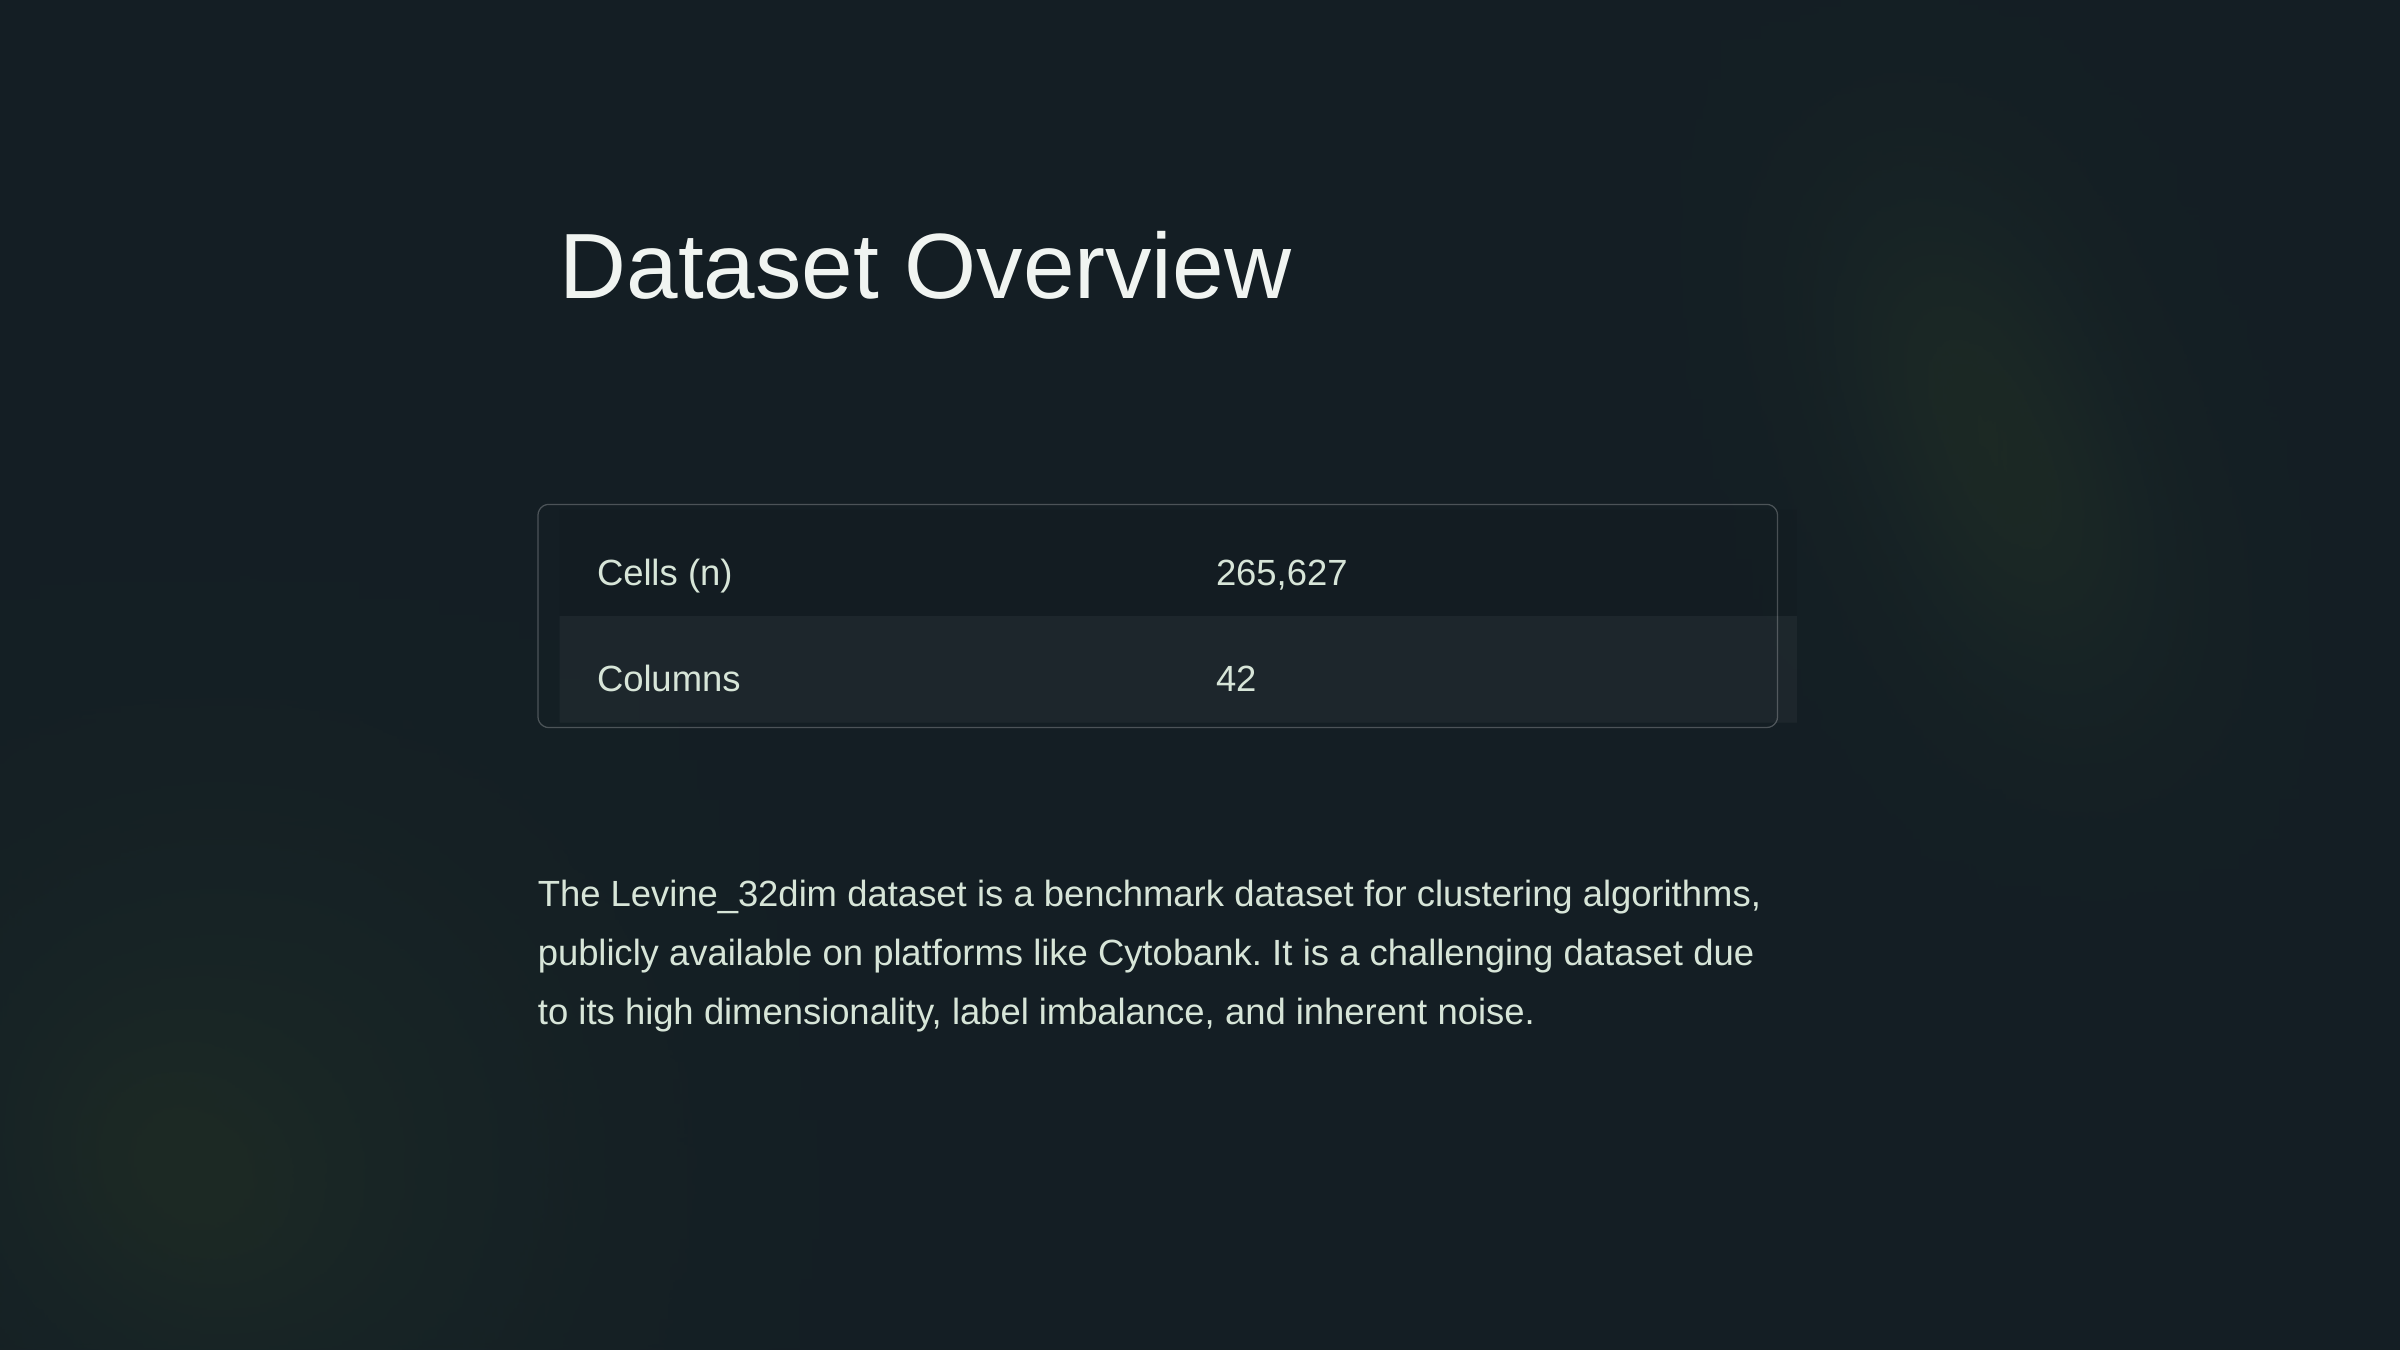

Dataset Overview

Cells (n)
265,627

Columns
42
The Levine_32dim dataset is a benchmark dataset for clustering algorithms, publicly available on platforms like Cytobank. It is a challenging dataset due to its high dimensionality, label imbalance, and inherent noise.